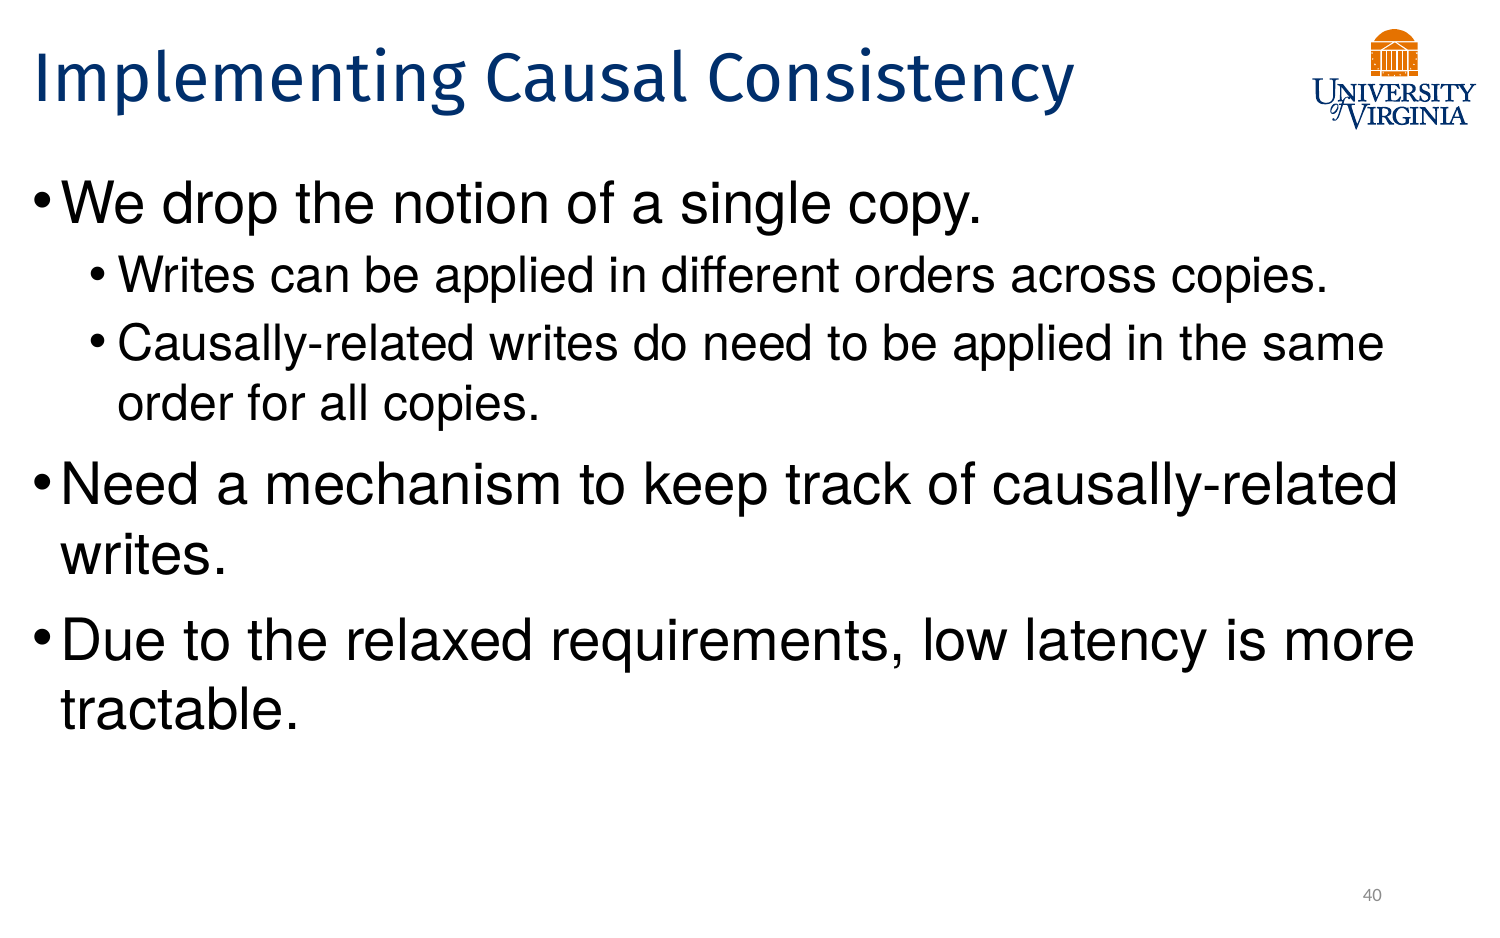

# Implementing Causal Consistency
We drop the notion of a single copy.
Writes can be applied in different orders across copies.
Causally-related writes do need to be applied in the same order for all copies.
Need a mechanism to keep track of causally-related writes.
Due to the relaxed requirements, low latency is more tractable.
40